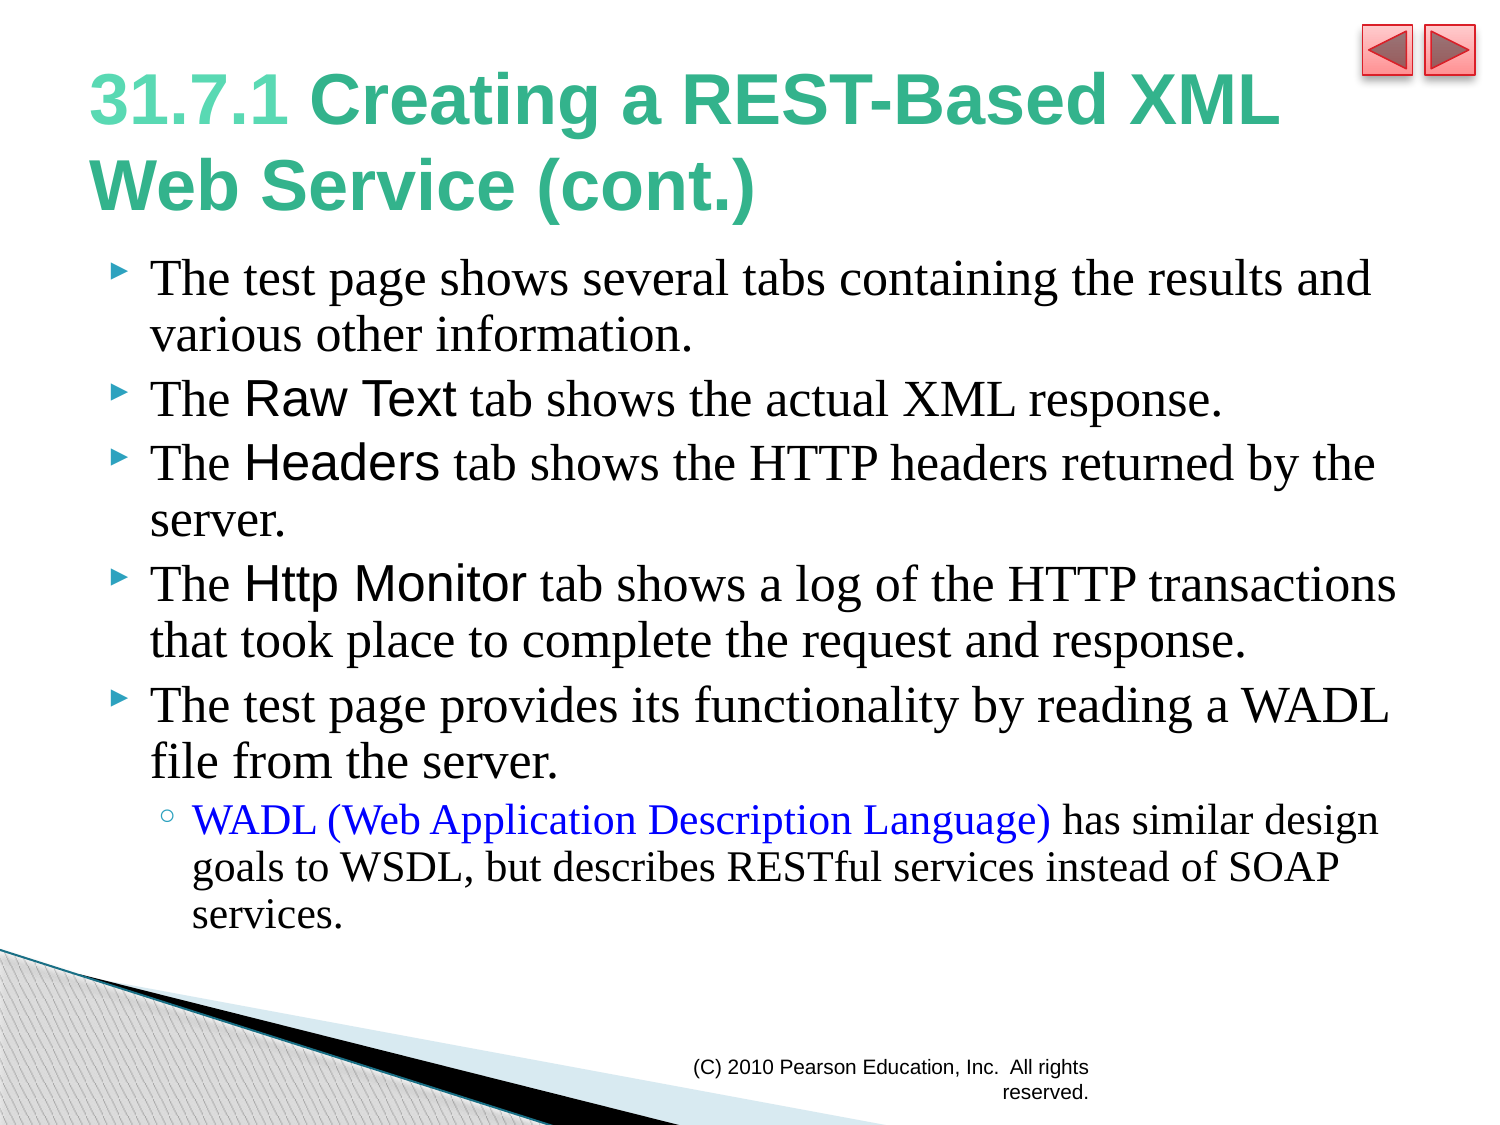

# 31.7.1 Creating a REST-Based XML Web Service (cont.)
The test page shows several tabs containing the results and various other information.
The Raw Text tab shows the actual XML response.
The Headers tab shows the HTTP headers returned by the server.
The Http Monitor tab shows a log of the HTTP transactions that took place to complete the request and response.
The test page provides its functionality by reading a WADL file from the server.
WADL (Web Application Description Language) has similar design goals to WSDL, but describes RESTful services instead of SOAP services.
(C) 2010 Pearson Education, Inc.  All rights reserved.